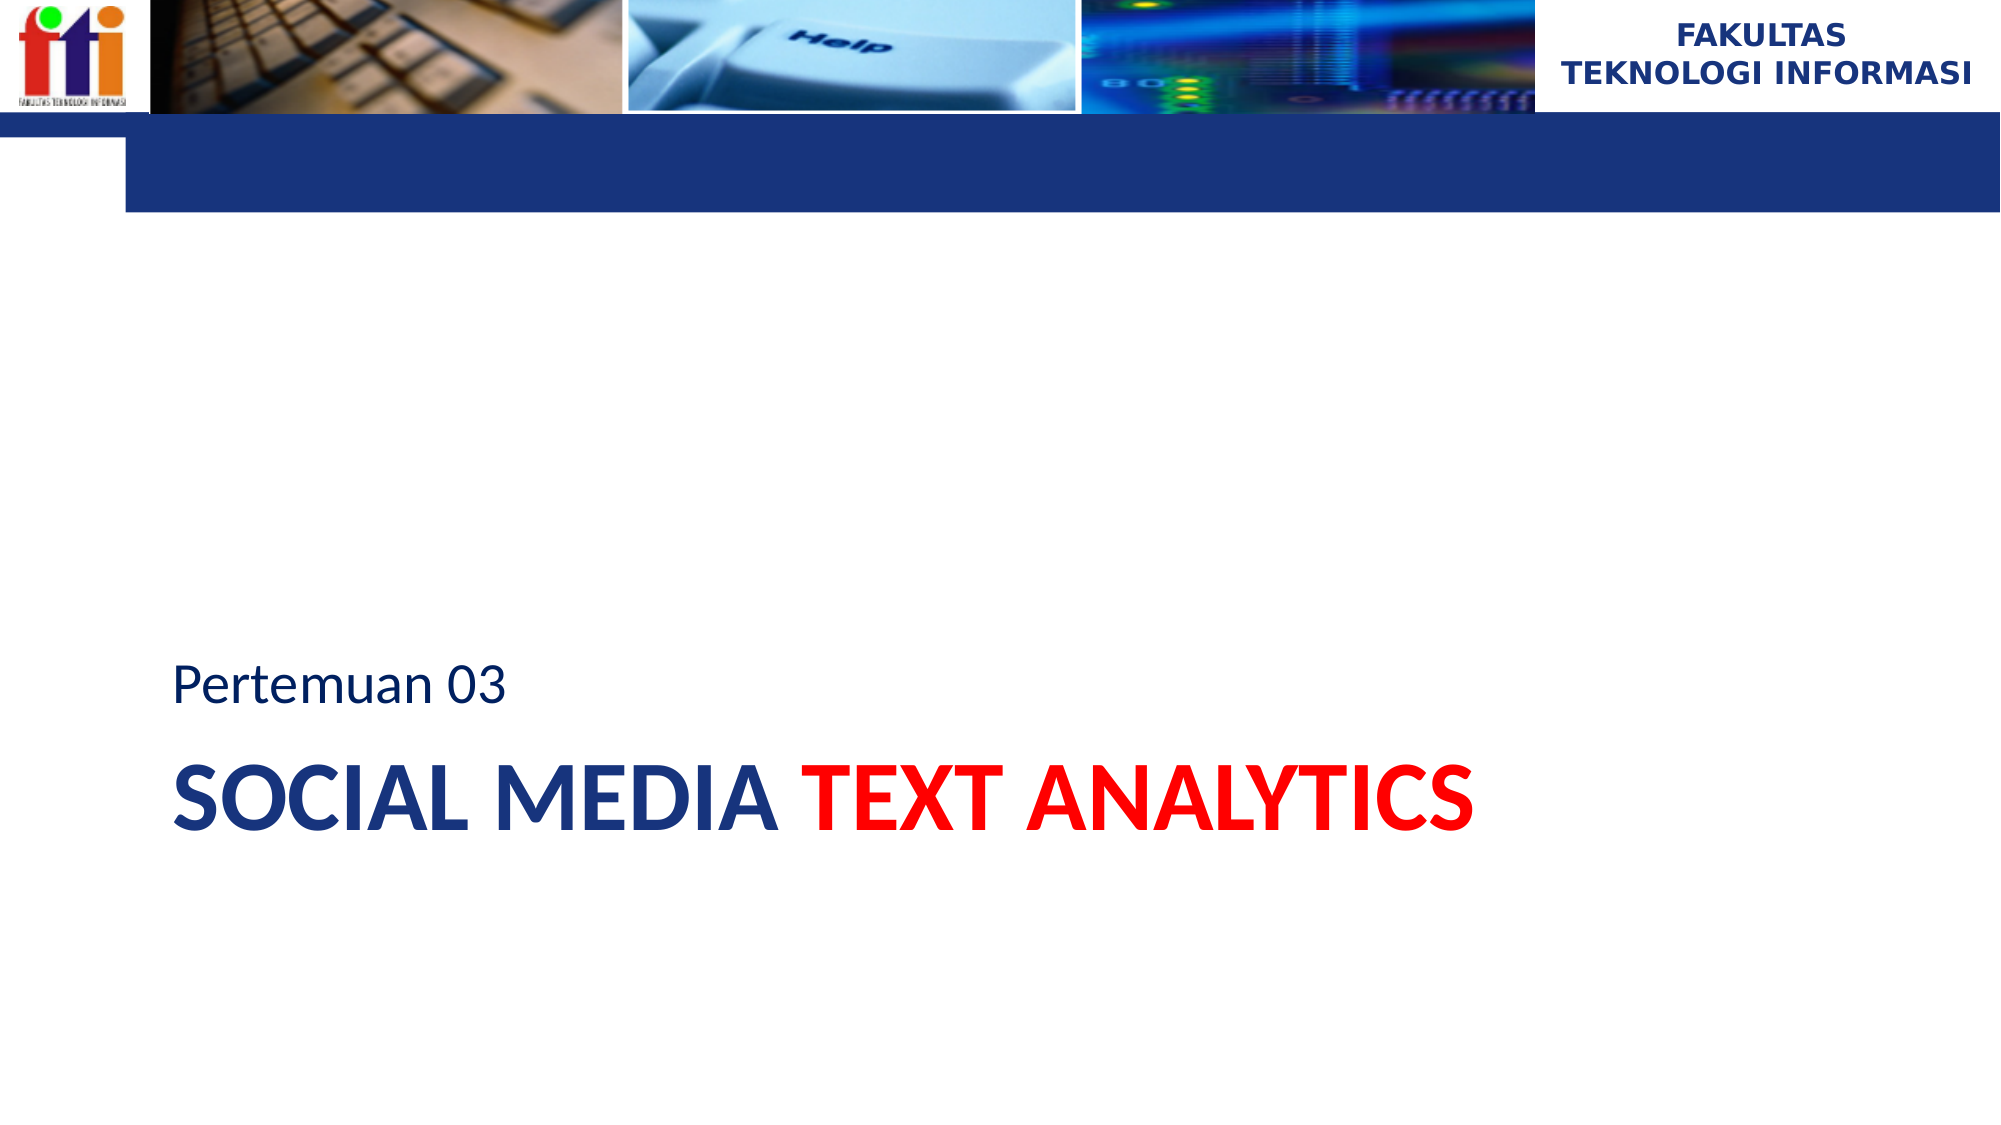

Pertemuan 03
# SOCIAL MEDIA TEXT ANALYTICS